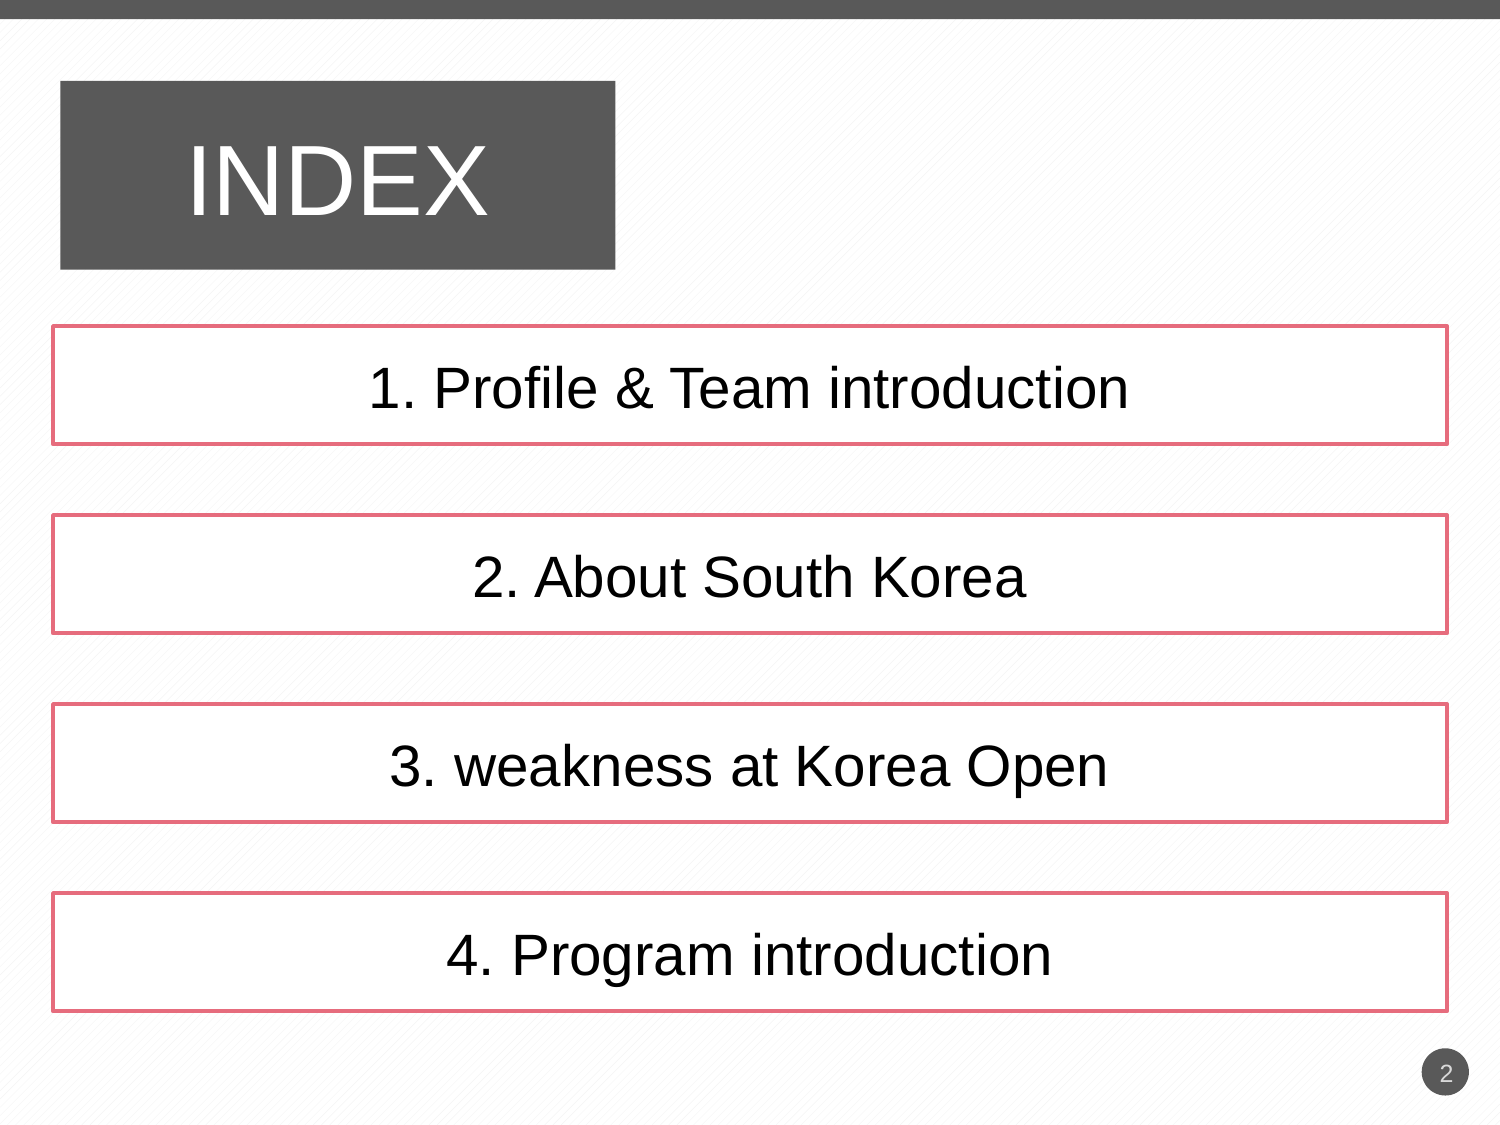

INDEX
1. Profile & Team introduction
2. About South Korea
3. weakness at Korea Open
4. Program introduction
2